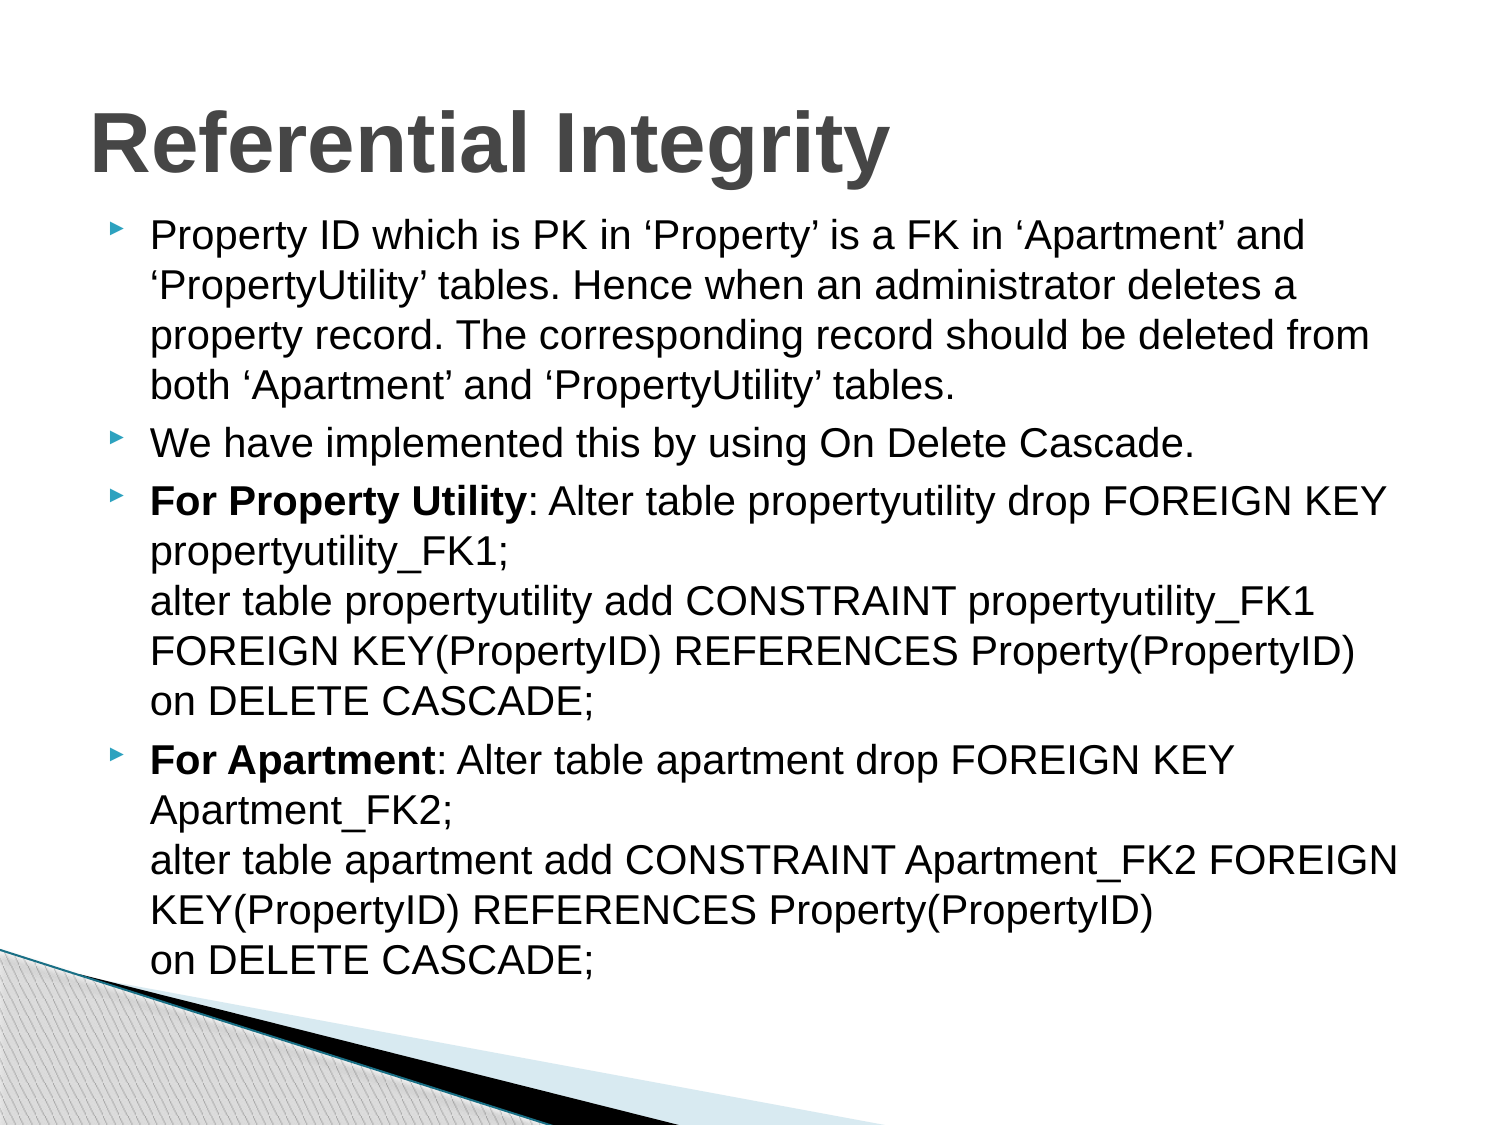

# Referential Integrity
Property ID which is PK in ‘Property’ is a FK in ‘Apartment’ and ‘PropertyUtility’ tables. Hence when an administrator deletes a property record. The corresponding record should be deleted from both ‘Apartment’ and ‘PropertyUtility’ tables.
We have implemented this by using On Delete Cascade.
For Property Utility: Alter table propertyutility drop FOREIGN KEY propertyutility_FK1;
alter table propertyutility add CONSTRAINT propertyutility_FK1  FOREIGN KEY(PropertyID) REFERENCES Property(PropertyID) on DELETE CASCADE;
For Apartment: Alter table apartment drop FOREIGN KEY Apartment_FK2;
alter table apartment add CONSTRAINT Apartment_FK2 FOREIGN KEY(PropertyID) REFERENCES Property(PropertyID)
on DELETE CASCADE;